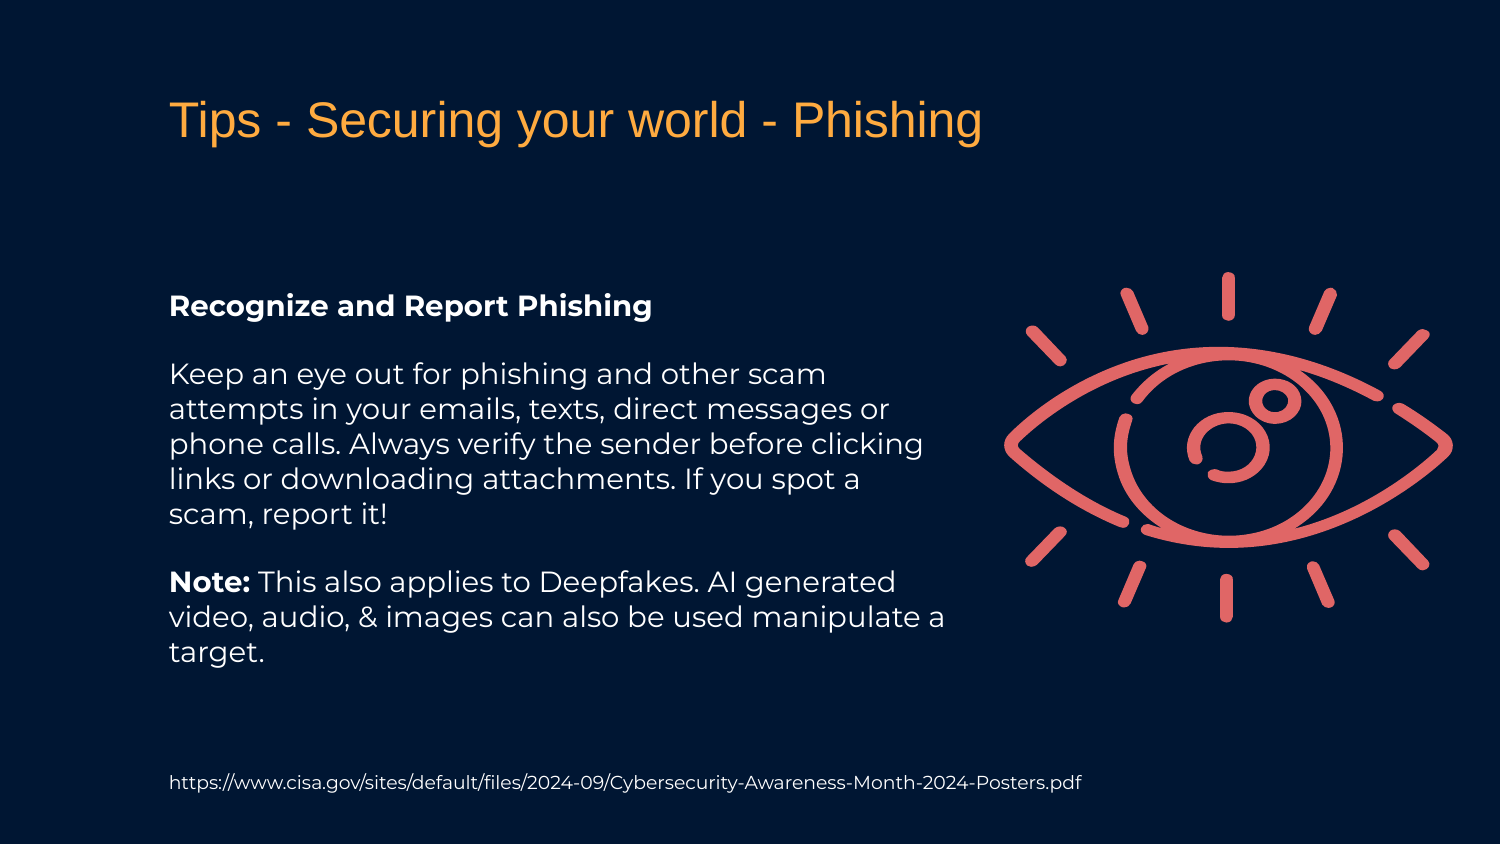

# Tips - Securing your world - Phishing
Recognize and Report Phishing
Keep an eye out for phishing and other scam attempts in your emails, texts, direct messages or phone calls. Always verify the sender before clicking links or downloading attachments. If you spot a scam, report it!
Note: This also applies to Deepfakes. AI generated video, audio, & images can also be used manipulate a target.

https://www.cisa.gov/sites/default/files/2024-09/Cybersecurity-Awareness-Month-2024-Posters.pdf